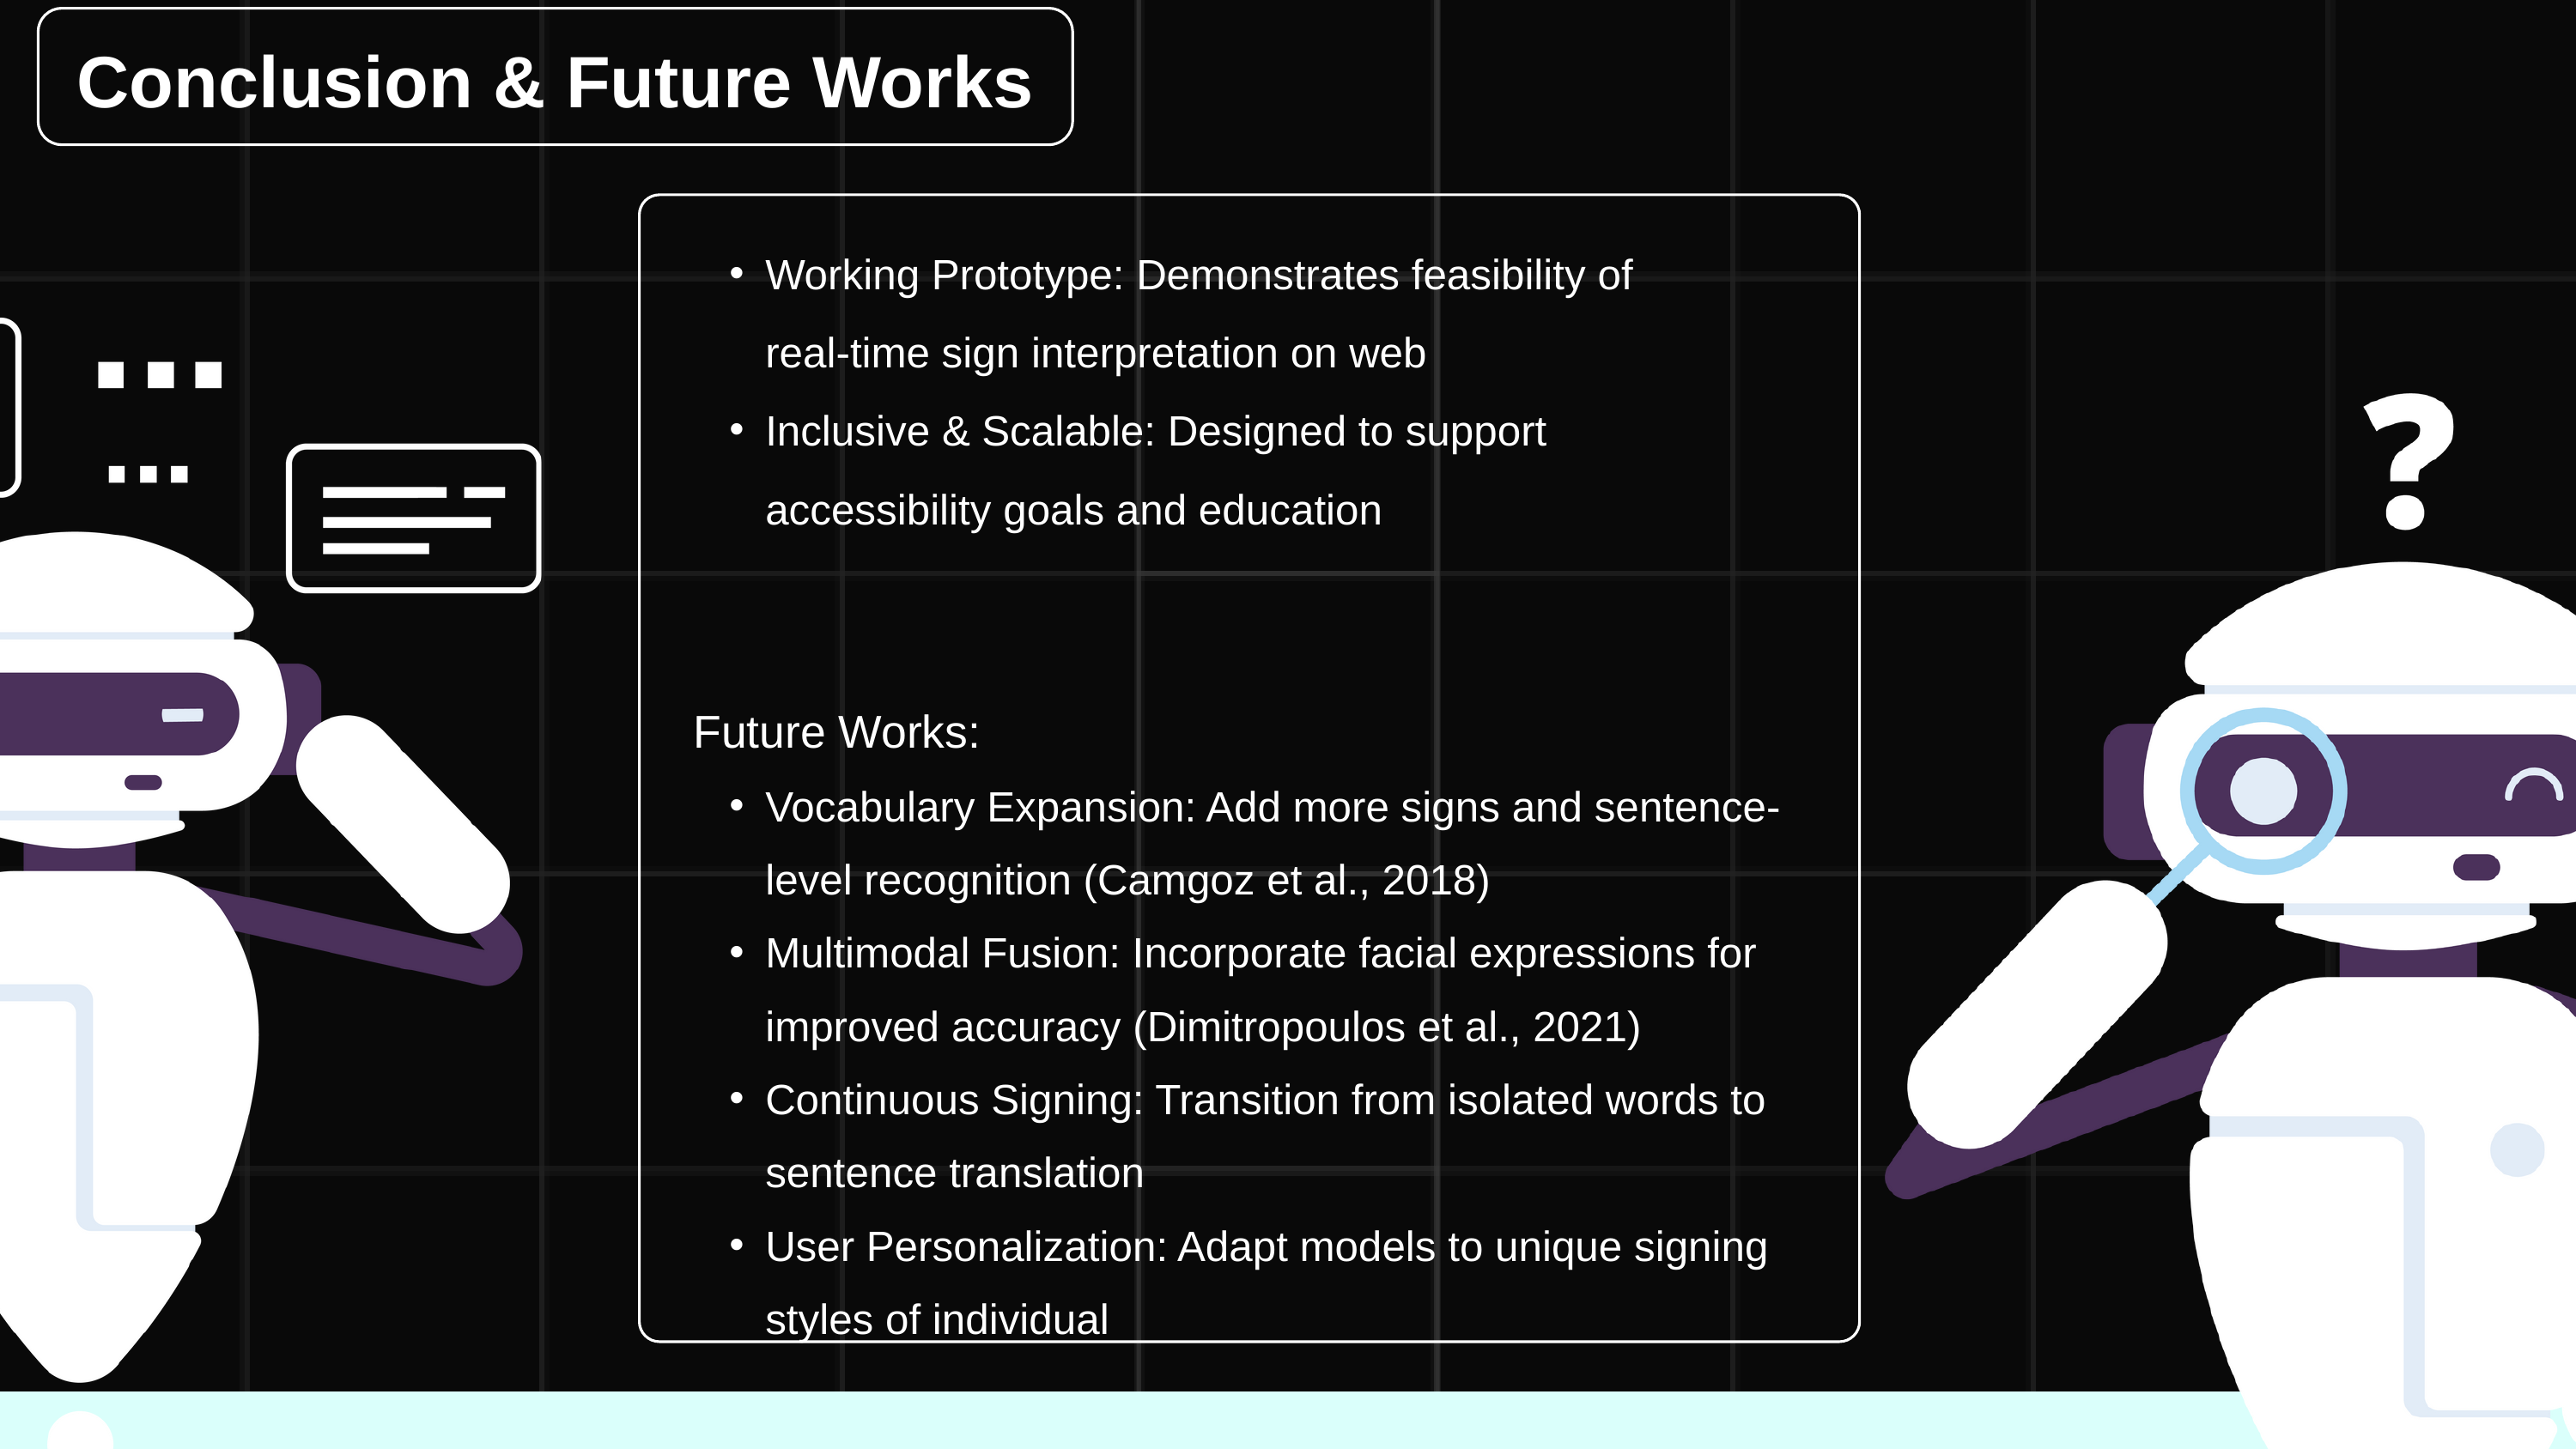

Conclusion & Future Works

Working Prototype: Demonstrates feasibility of real-time sign interpretation on web
Inclusive & Scalable: Designed to support accessibility goals and education

Future Works:
Vocabulary Expansion: Add more signs and sentence-level recognition (Camgoz et al., 2018)
Multimodal Fusion: Incorporate facial expressions for improved accuracy (Dimitropoulos et al., 2021)
Continuous Signing: Transition from isolated words to sentence translation
User Personalization: Adapt models to unique signing styles of individual